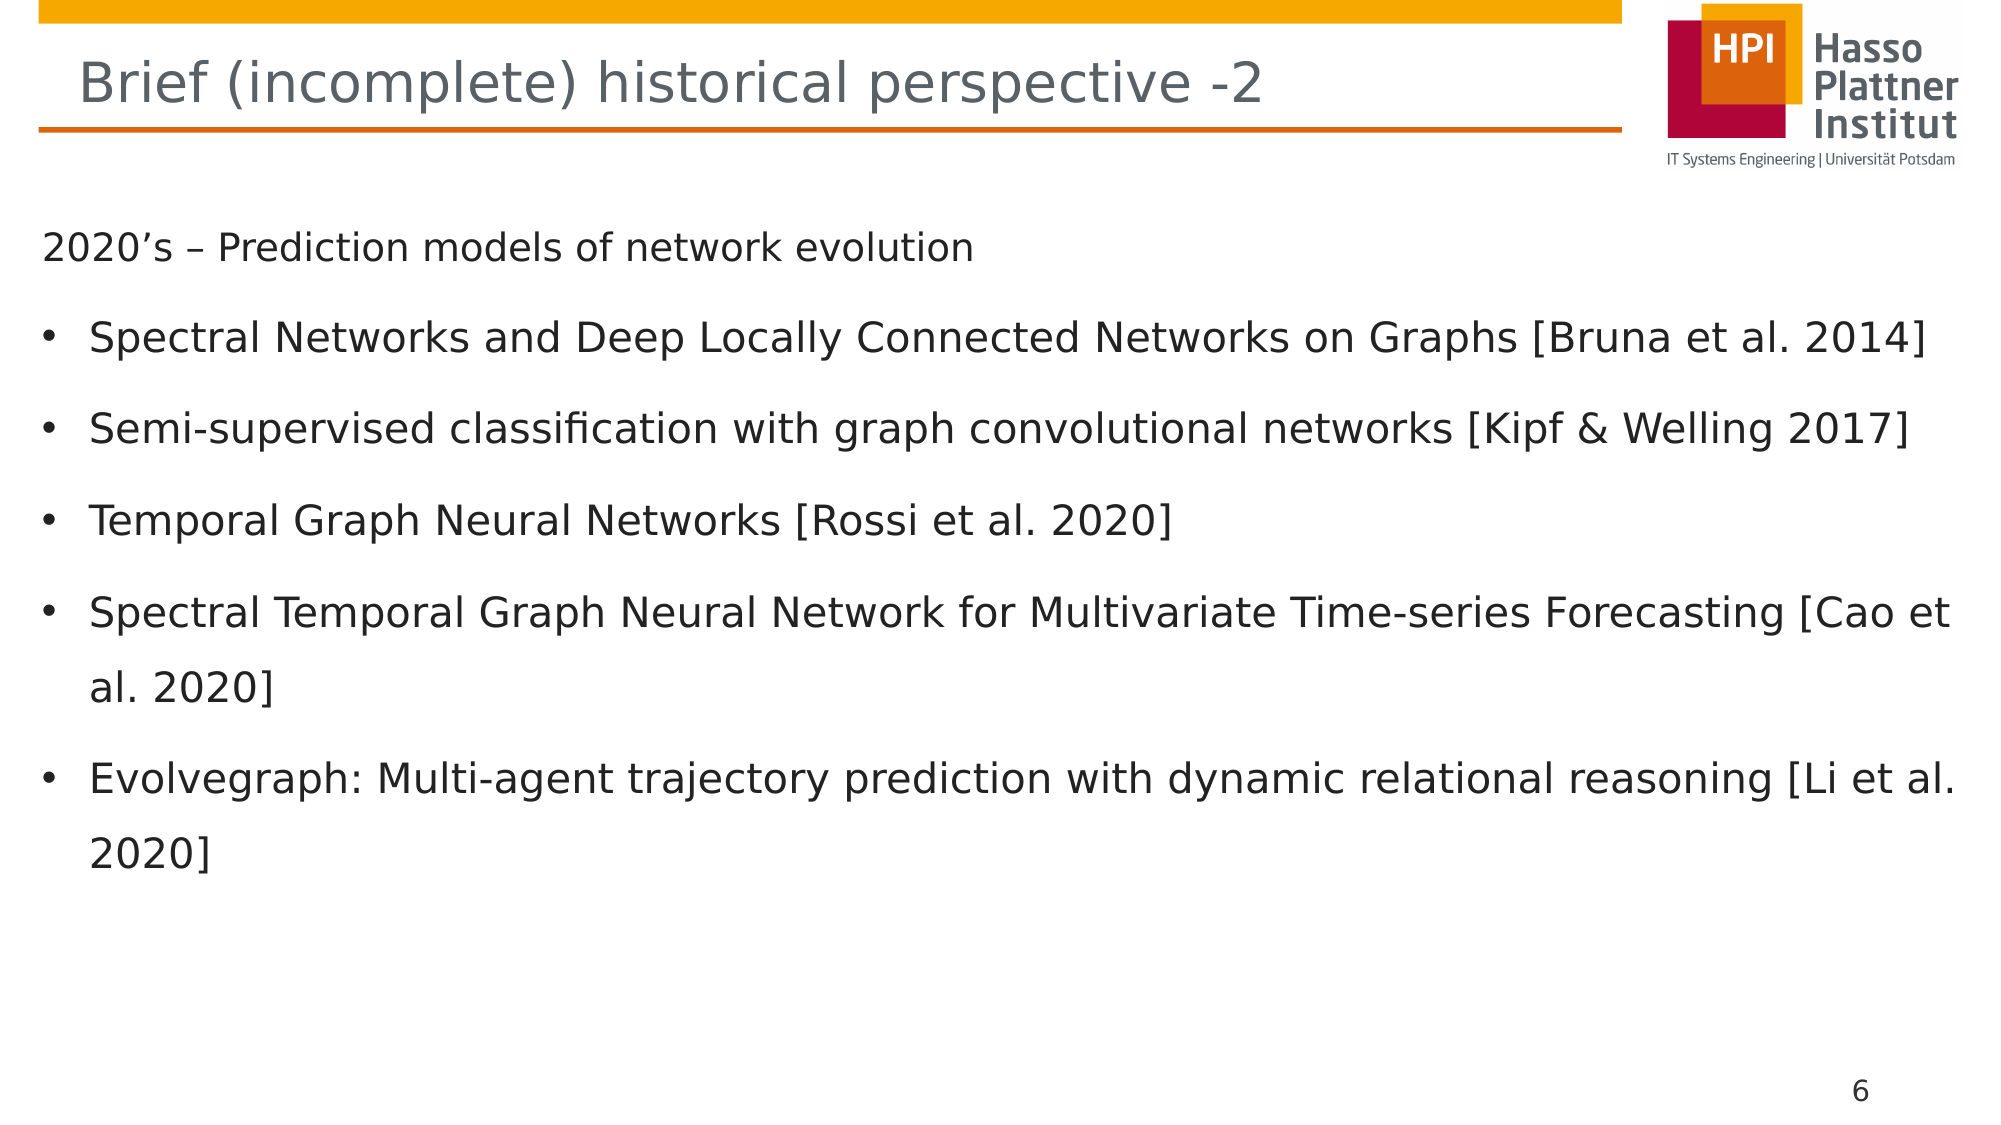

# Brief (incomplete) historical perspective -2
2020’s – Prediction models of network evolution
Spectral Networks and Deep Locally Connected Networks on Graphs [Bruna et al. 2014]
Semi-supervised classification with graph convolutional networks [Kipf & Welling 2017]
Temporal Graph Neural Networks [Rossi et al. 2020]
Spectral Temporal Graph Neural Network for Multivariate Time-series Forecasting [Cao et al. 2020]
Evolvegraph: Multi-agent trajectory prediction with dynamic relational reasoning [Li et al. 2020]

6